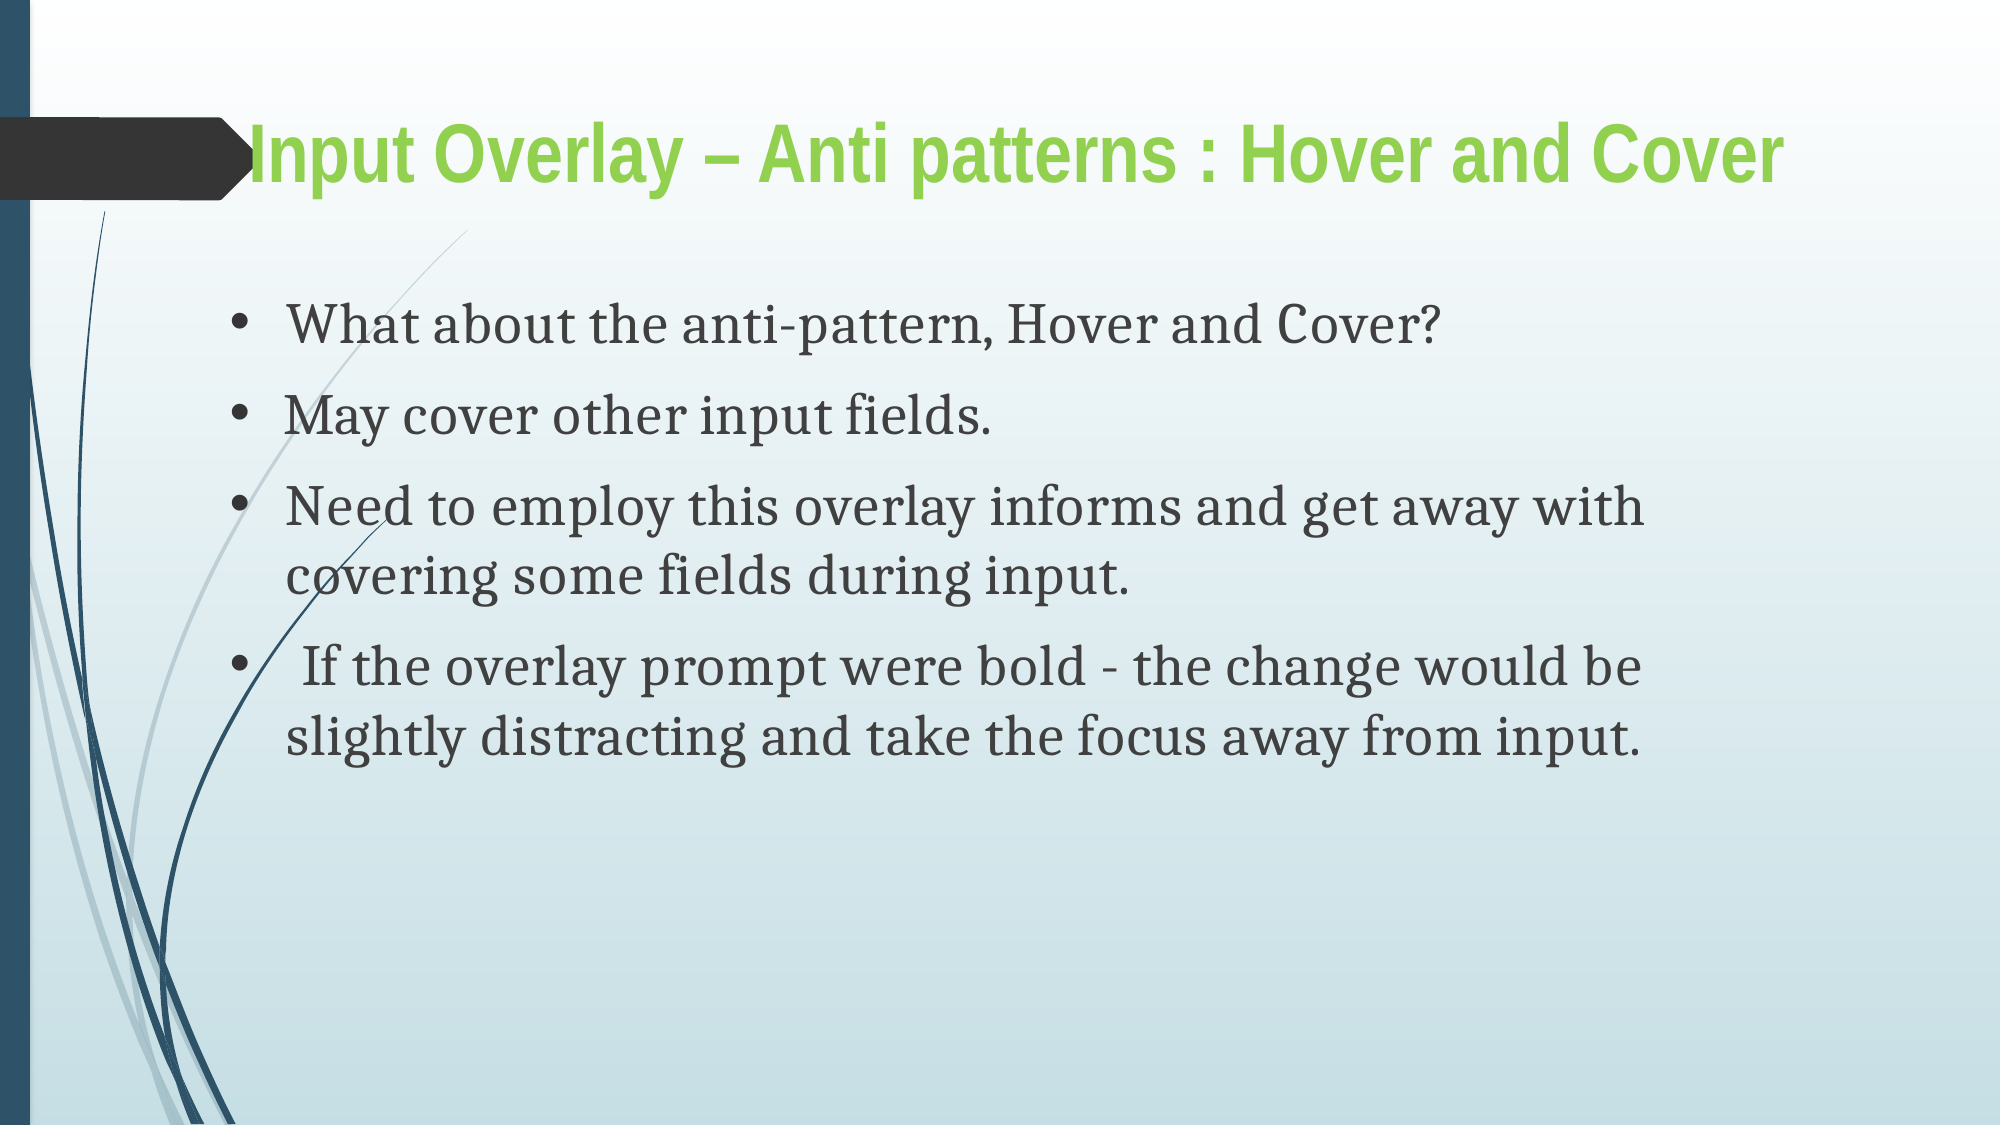

Input Overlay – Anti patterns : Hover and Cover
What about the anti-pattern, Hover and Cover?
May cover other input fields.
Need to employ this overlay informs and get away with covering some fields during input.
 If the overlay prompt were bold - the change would be slightly distracting and take the focus away from input.